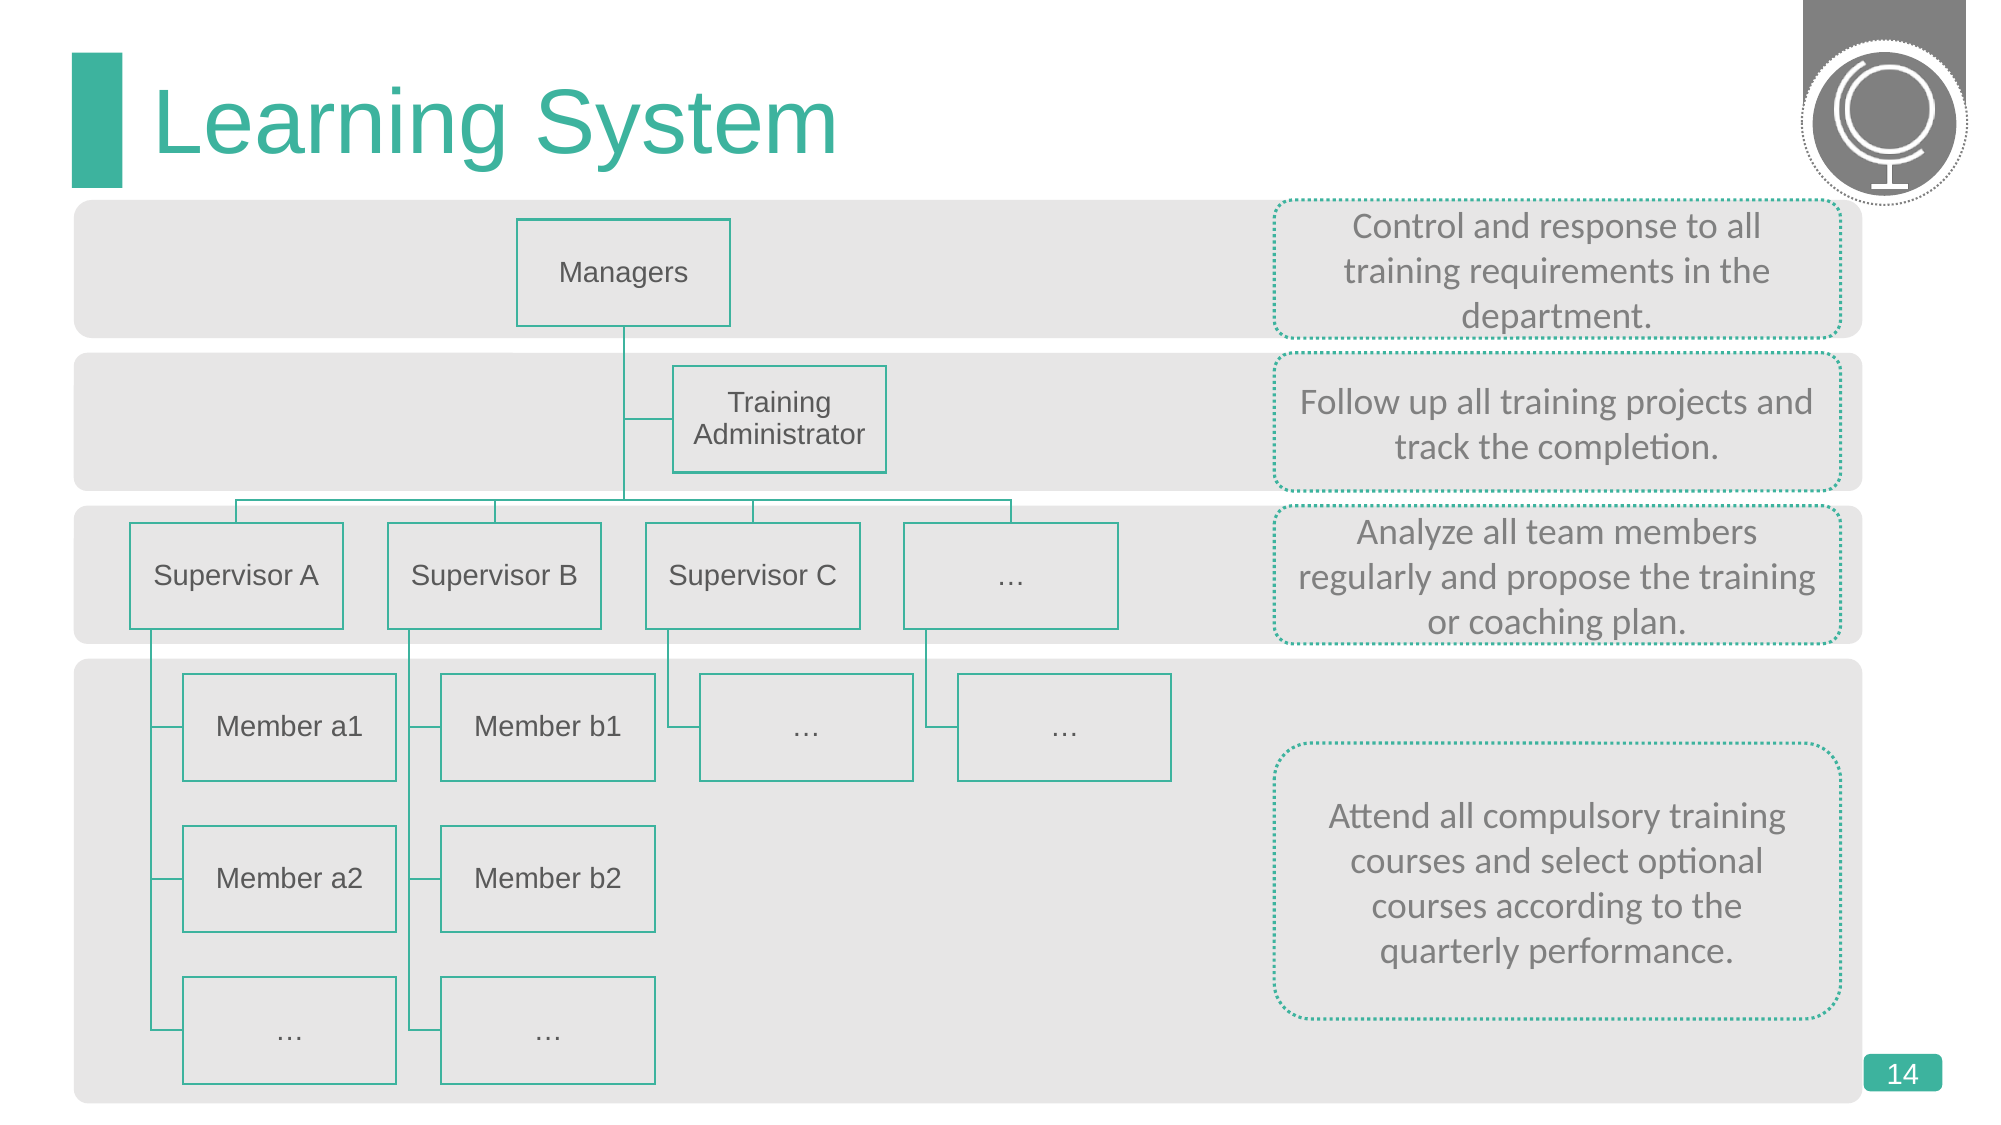

# Learning System

Control and response to all training requirements in the department.
Managers
Supervisor A
Member a1
Member a2
…
Supervisor B
Member b1
Member b2
…
Supervisor C
…
…
…
Training Administrator

Follow up all training projects and track the completion.

Analyze all team members regularly and propose the training or coaching plan.

Attend all compulsory training courses and select optional courses according to the quarterly performance.
14